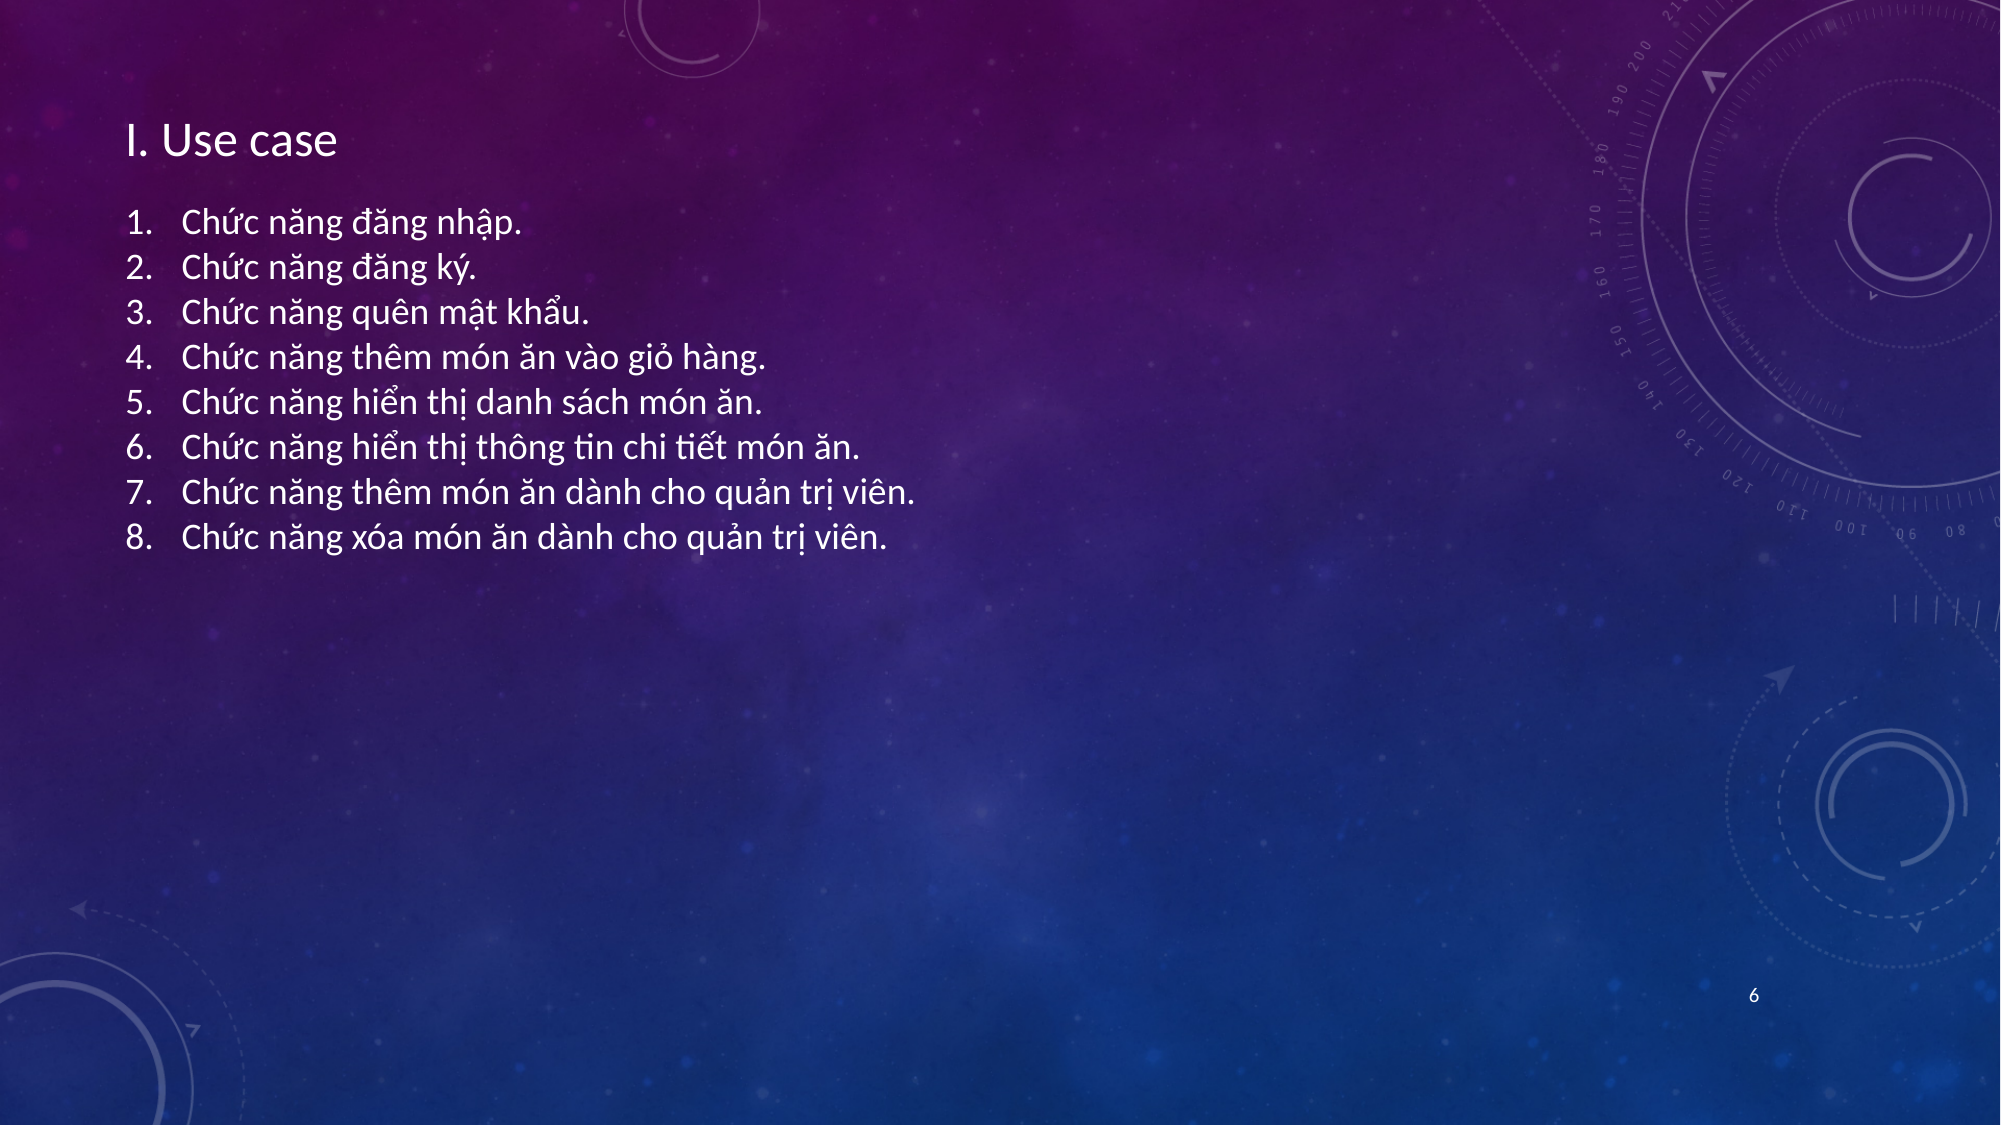

I. Use case
Chức năng đăng nhập.
Chức năng đăng ký.
Chức năng quên mật khẩu.
Chức năng thêm món ăn vào giỏ hàng.
Chức năng hiển thị danh sách món ăn.
Chức năng hiển thị thông tin chi tiết món ăn.
Chức năng thêm món ăn dành cho quản trị viên.
Chức năng xóa món ăn dành cho quản trị viên.
6